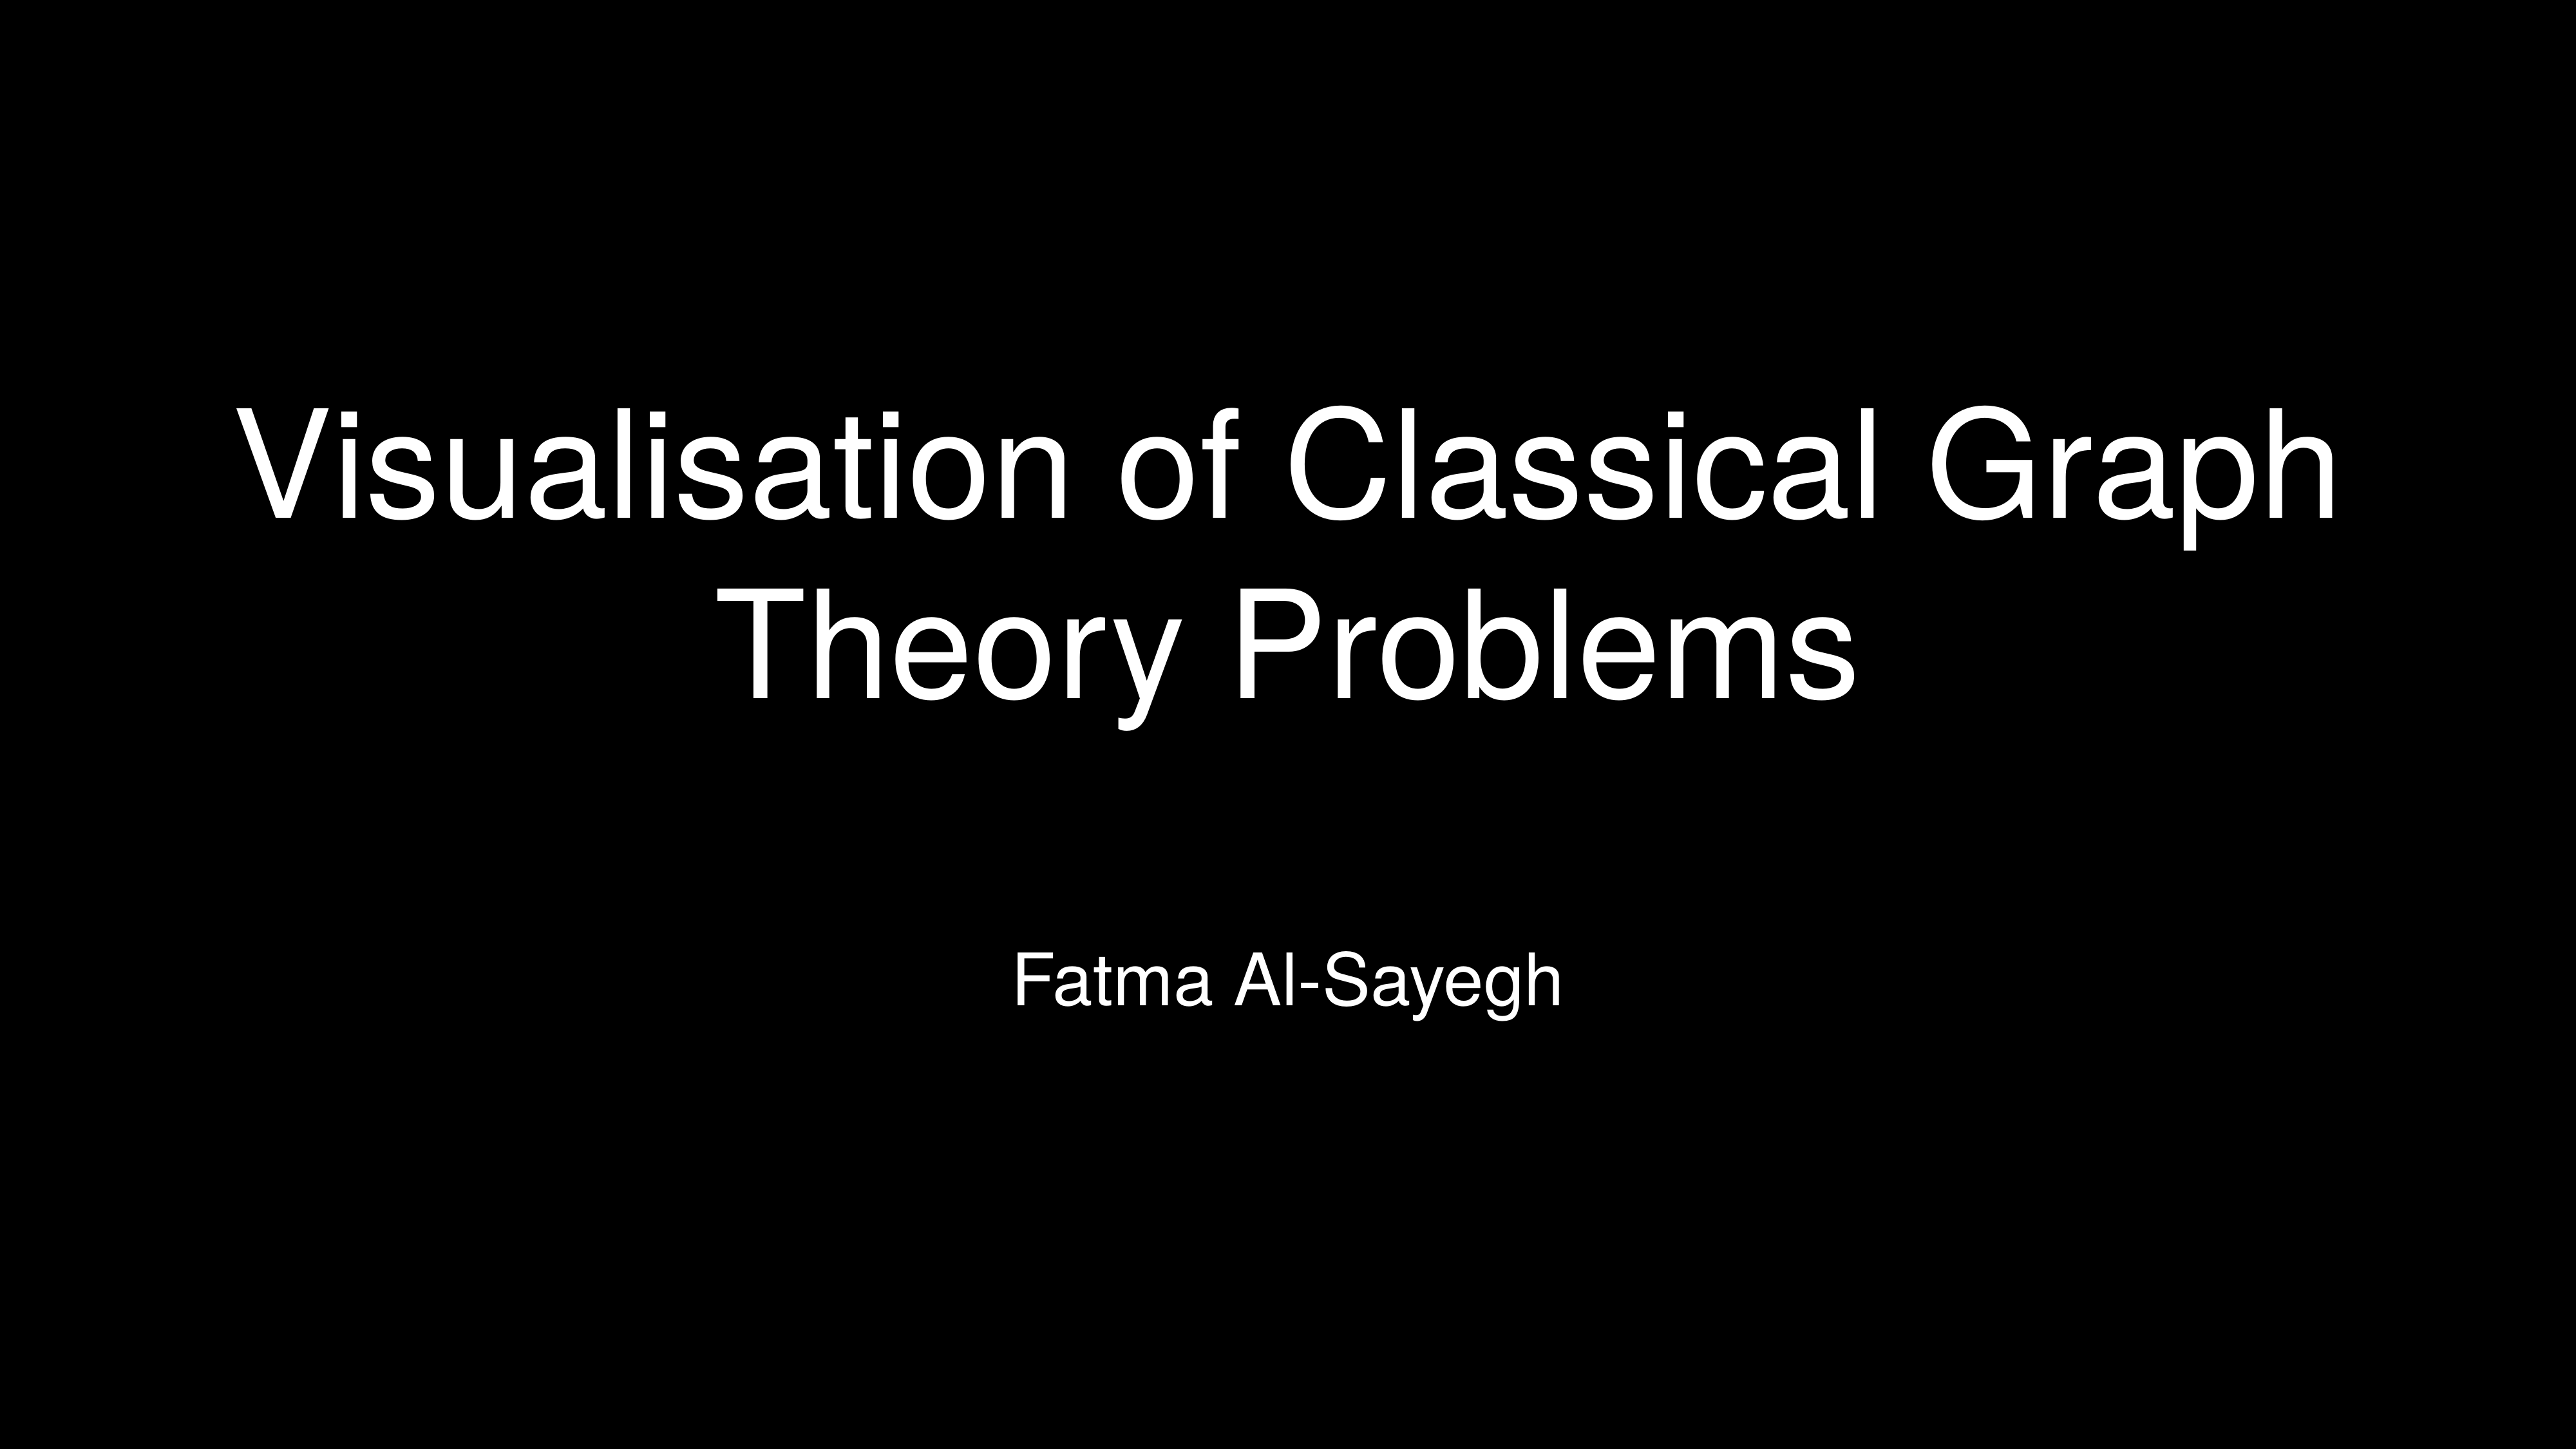

# Visualisation of Classical Graph Theory Problems
Fatma Al-Sayegh